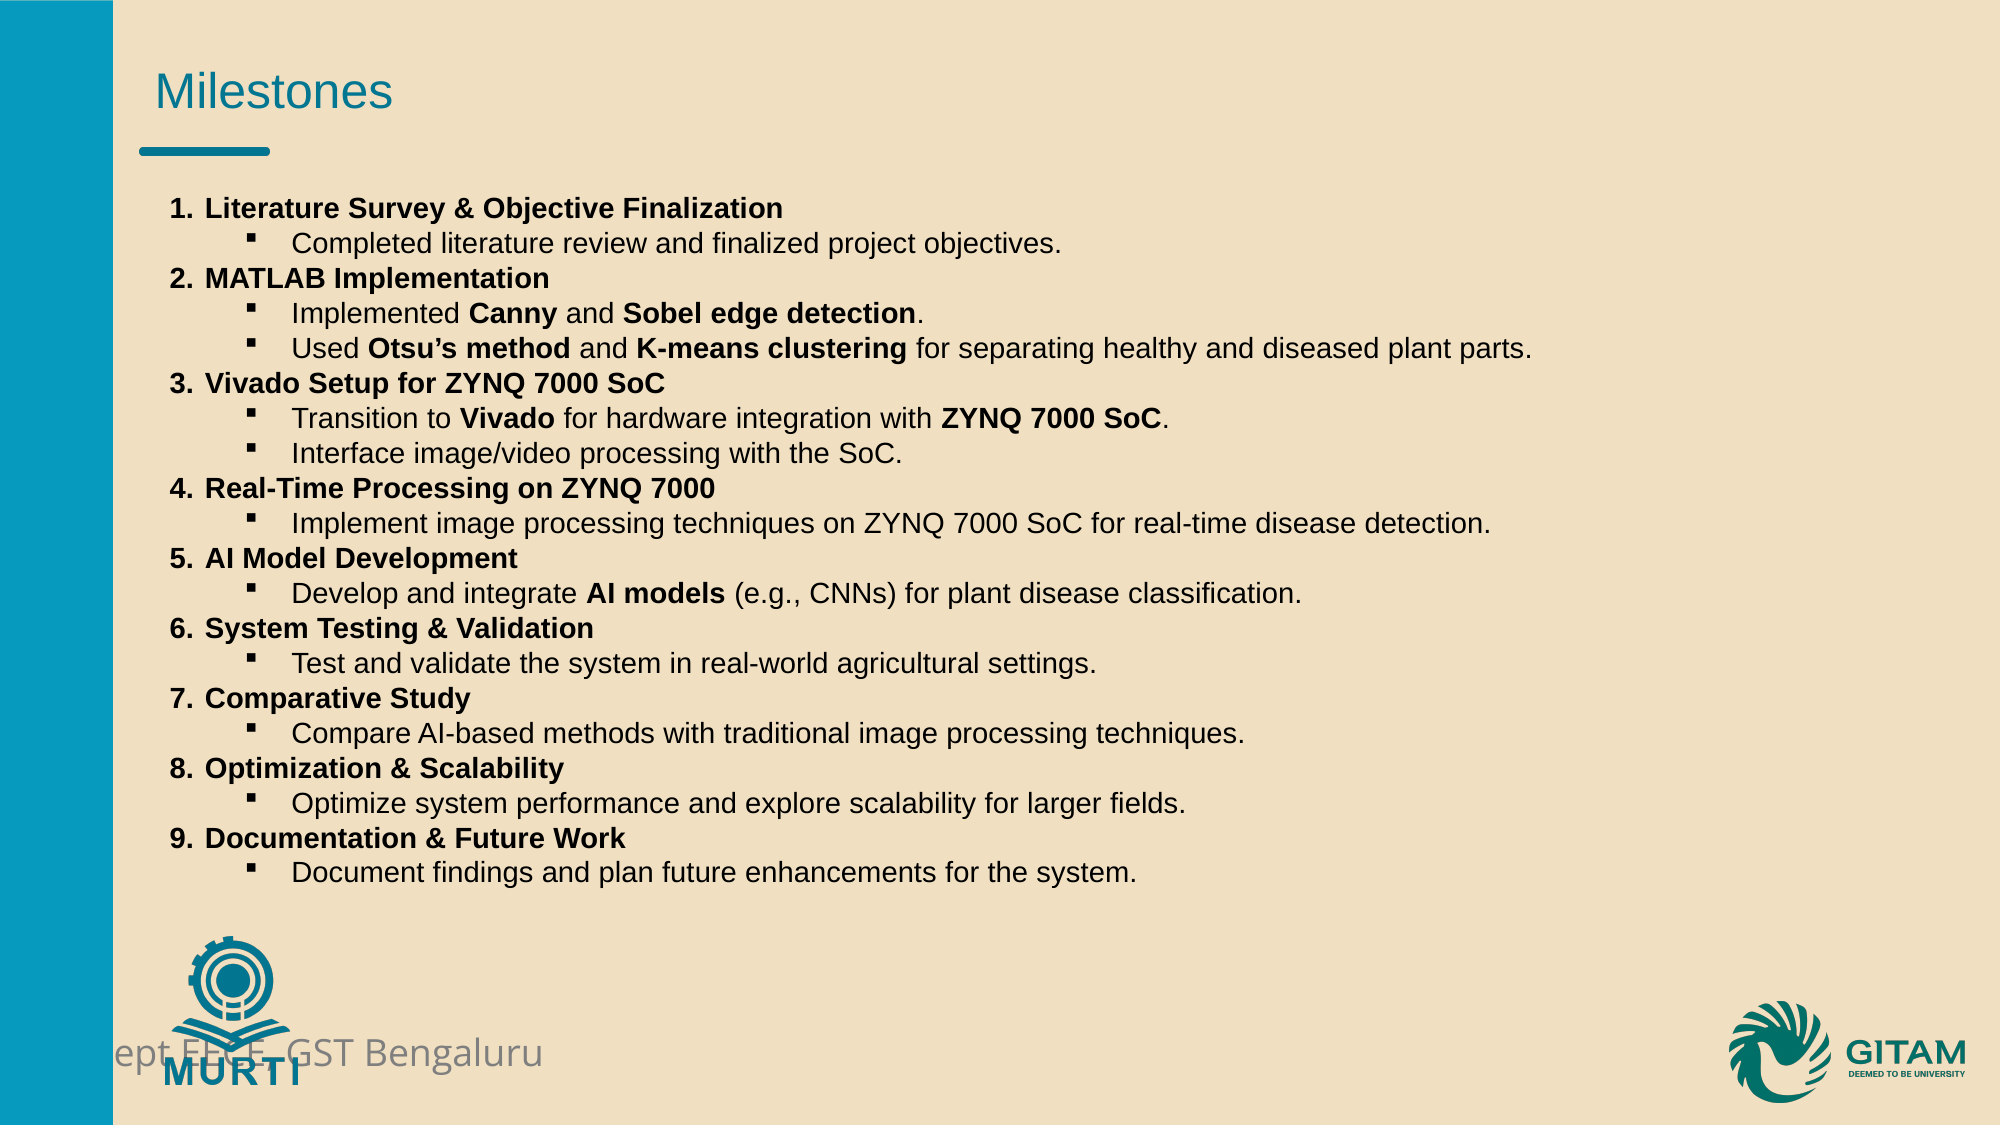

# Milestones
Literature Survey & Objective Finalization
Completed literature review and finalized project objectives.
MATLAB Implementation
Implemented Canny and Sobel edge detection.
Used Otsu’s method and K-means clustering for separating healthy and diseased plant parts.
Vivado Setup for ZYNQ 7000 SoC
Transition to Vivado for hardware integration with ZYNQ 7000 SoC.
Interface image/video processing with the SoC.
Real-Time Processing on ZYNQ 7000
Implement image processing techniques on ZYNQ 7000 SoC for real-time disease detection.
AI Model Development
Develop and integrate AI models (e.g., CNNs) for plant disease classification.
System Testing & Validation
Test and validate the system in real-world agricultural settings.
Comparative Study
Compare AI-based methods with traditional image processing techniques.
Optimization & Scalability
Optimize system performance and explore scalability for larger fields.
Documentation & Future Work
Document findings and plan future enhancements for the system.